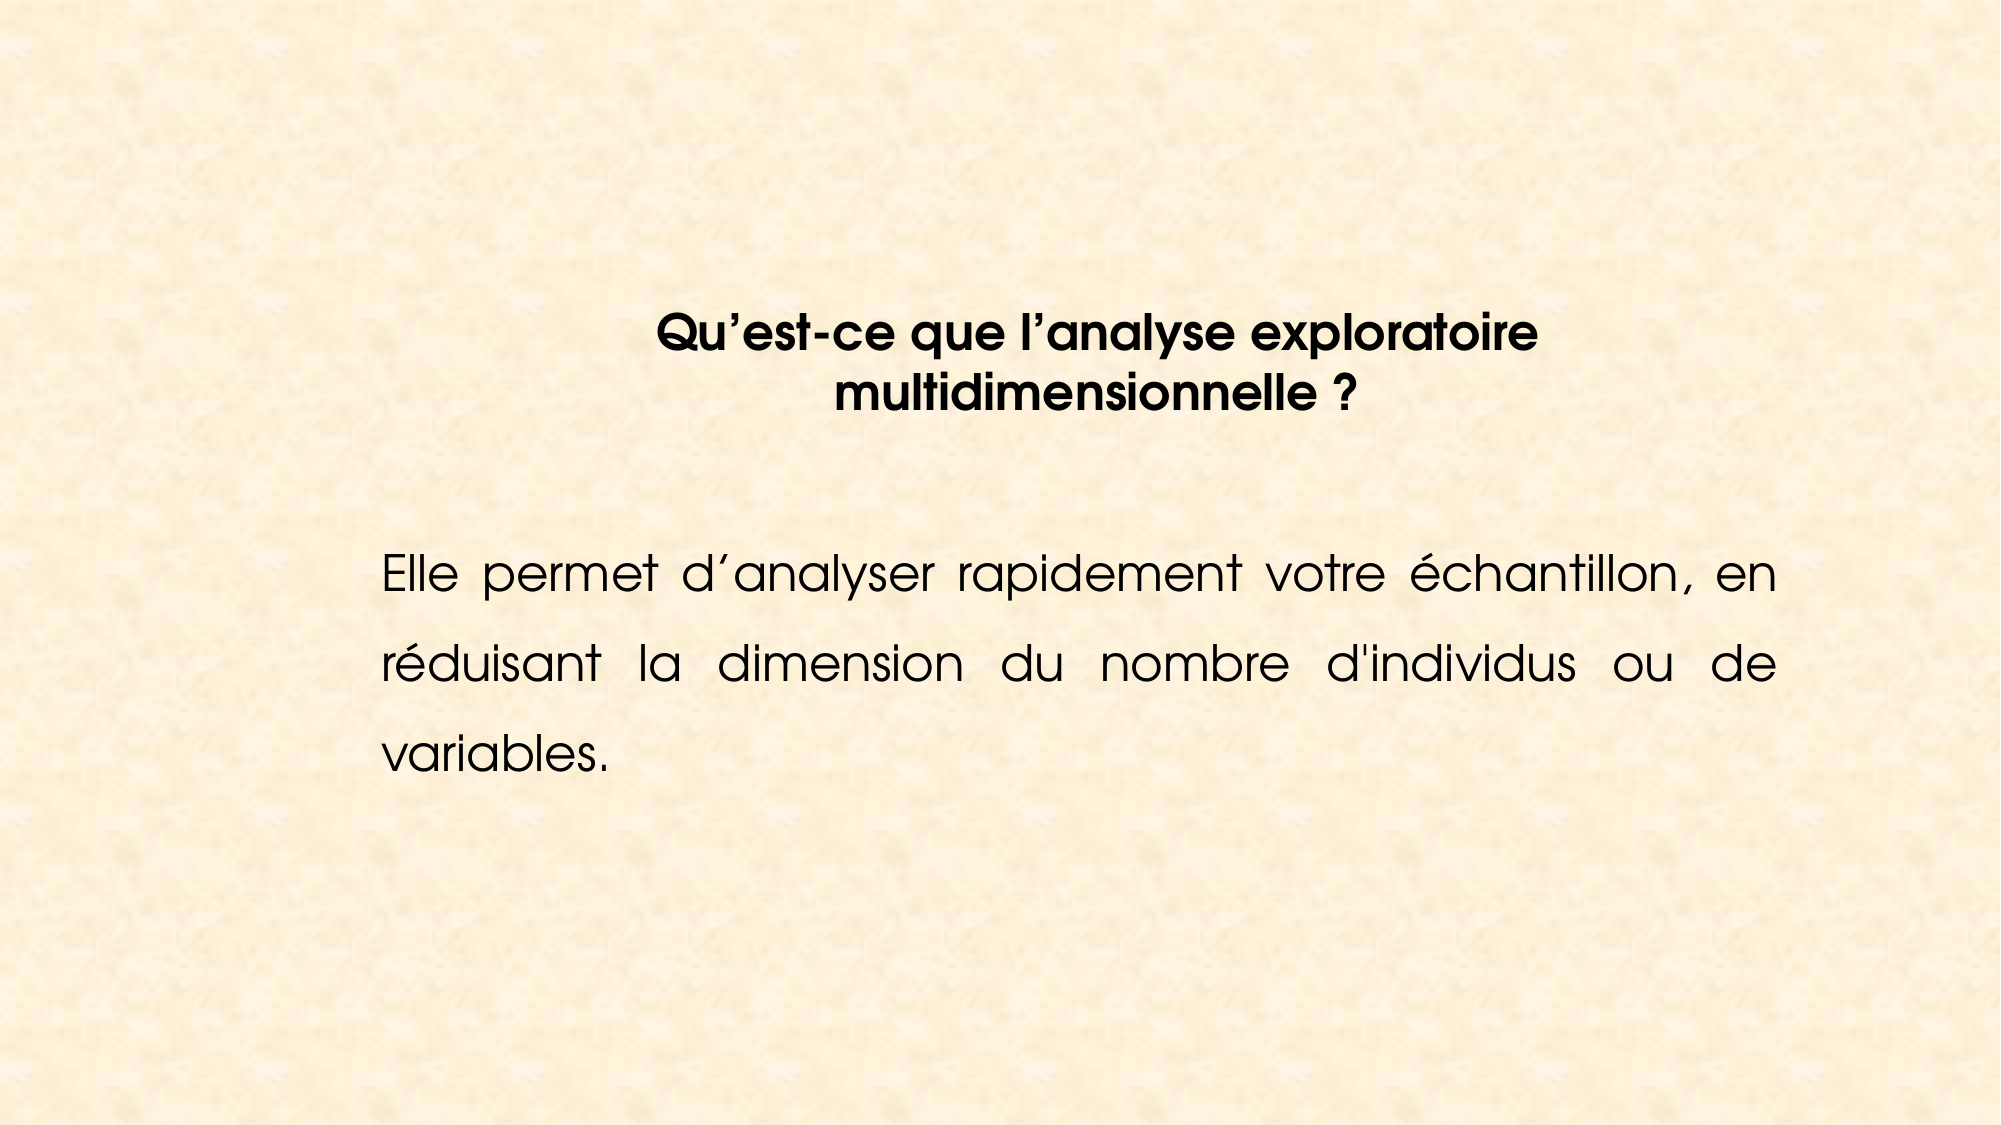

Qu’est-ce que l’analyse exploratoire multidimensionnelle ?
Elle permet d’analyser rapidement votre échantillon, en réduisant la dimension du nombre d'individus ou de variables.